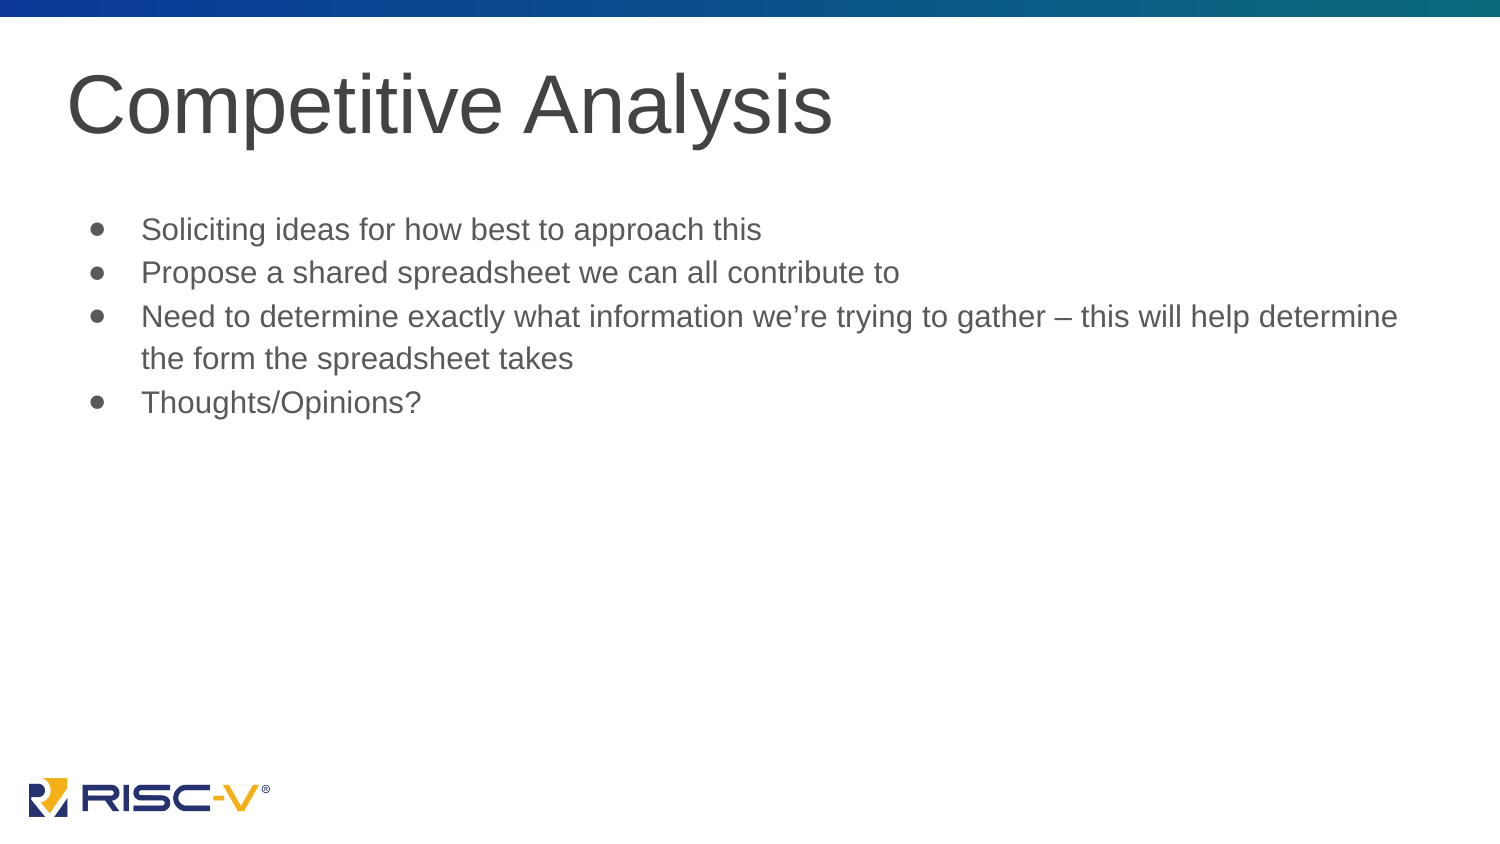

# Competitive Analysis
Soliciting ideas for how best to approach this
Propose a shared spreadsheet we can all contribute to
Need to determine exactly what information we’re trying to gather – this will help determine the form the spreadsheet takes
Thoughts/Opinions?